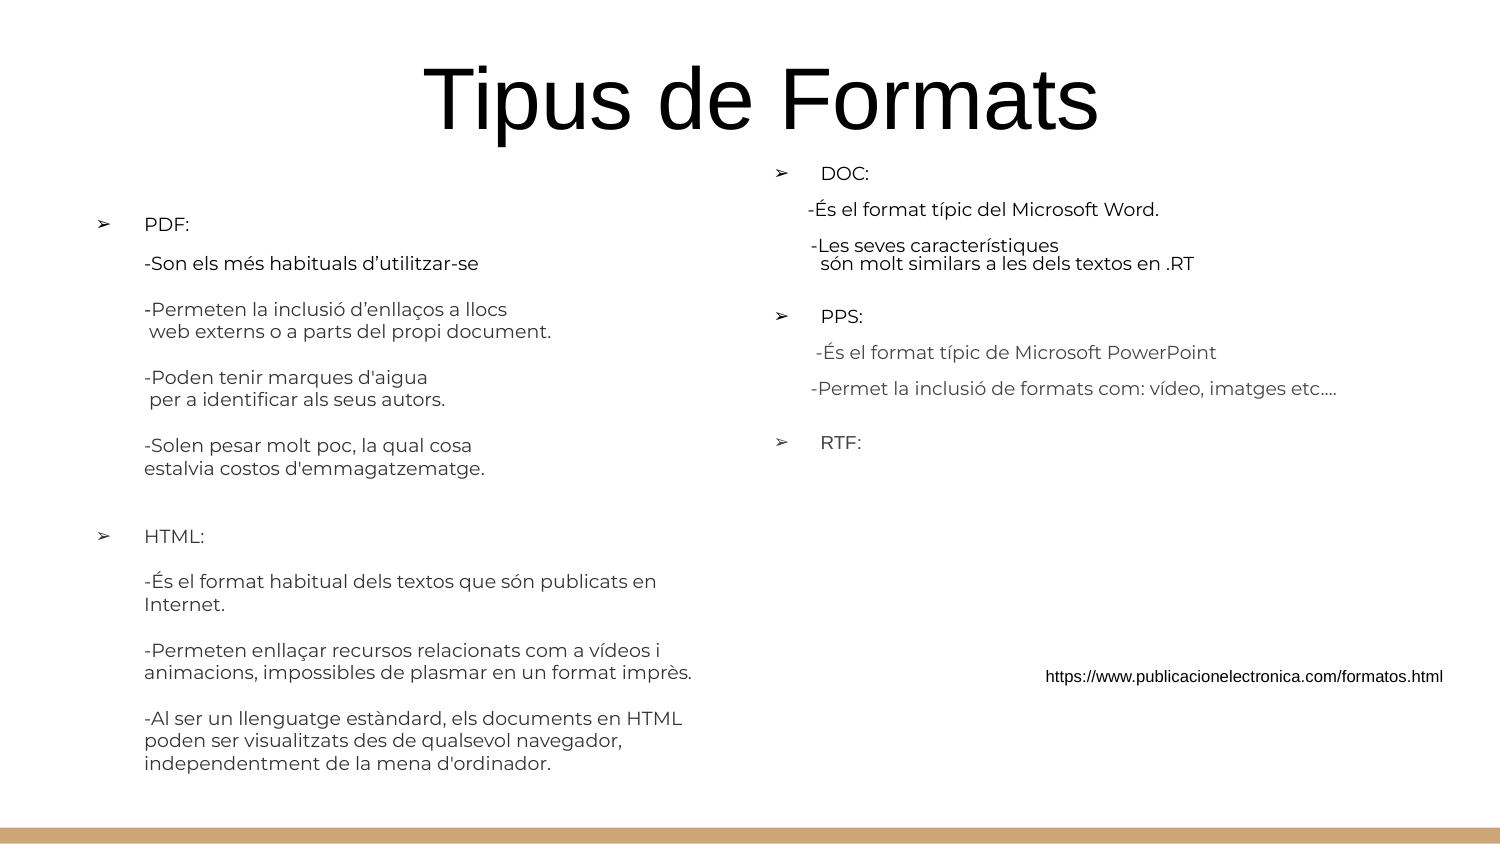

# Tipus de Formats
DOC:

             -És el format típic del Microsoft Word.

             -Les seves característiques
               són molt similars a les dels textos en .RT

PPS:

              -És el format típic de Microsoft PowerPoint

             -Permet la inclusió de formats com: vídeo, imatges etc….

RTF:

https://www.publicacionelectronica.com/formatos.html

PDF:
-Son els més habituals d’utilitzar-se

-Permeten la inclusió d’enllaços a llocs
 web externs o a parts del propi document.

-Poden tenir marques d'aigua
 per a identificar als seus autors.

-Solen pesar molt poc, la qual cosa
estalvia costos d'emmagatzematge.

HTML:

-És el format habitual dels textos que són publicats en Internet.

-Permeten enllaçar recursos relacionats com a vídeos i animacions, impossibles de plasmar en un format imprès.

-Al ser un llenguatge estàndard, els documents en HTML poden ser visualitzats des de qualsevol navegador, independentment de la mena d'ordinador.